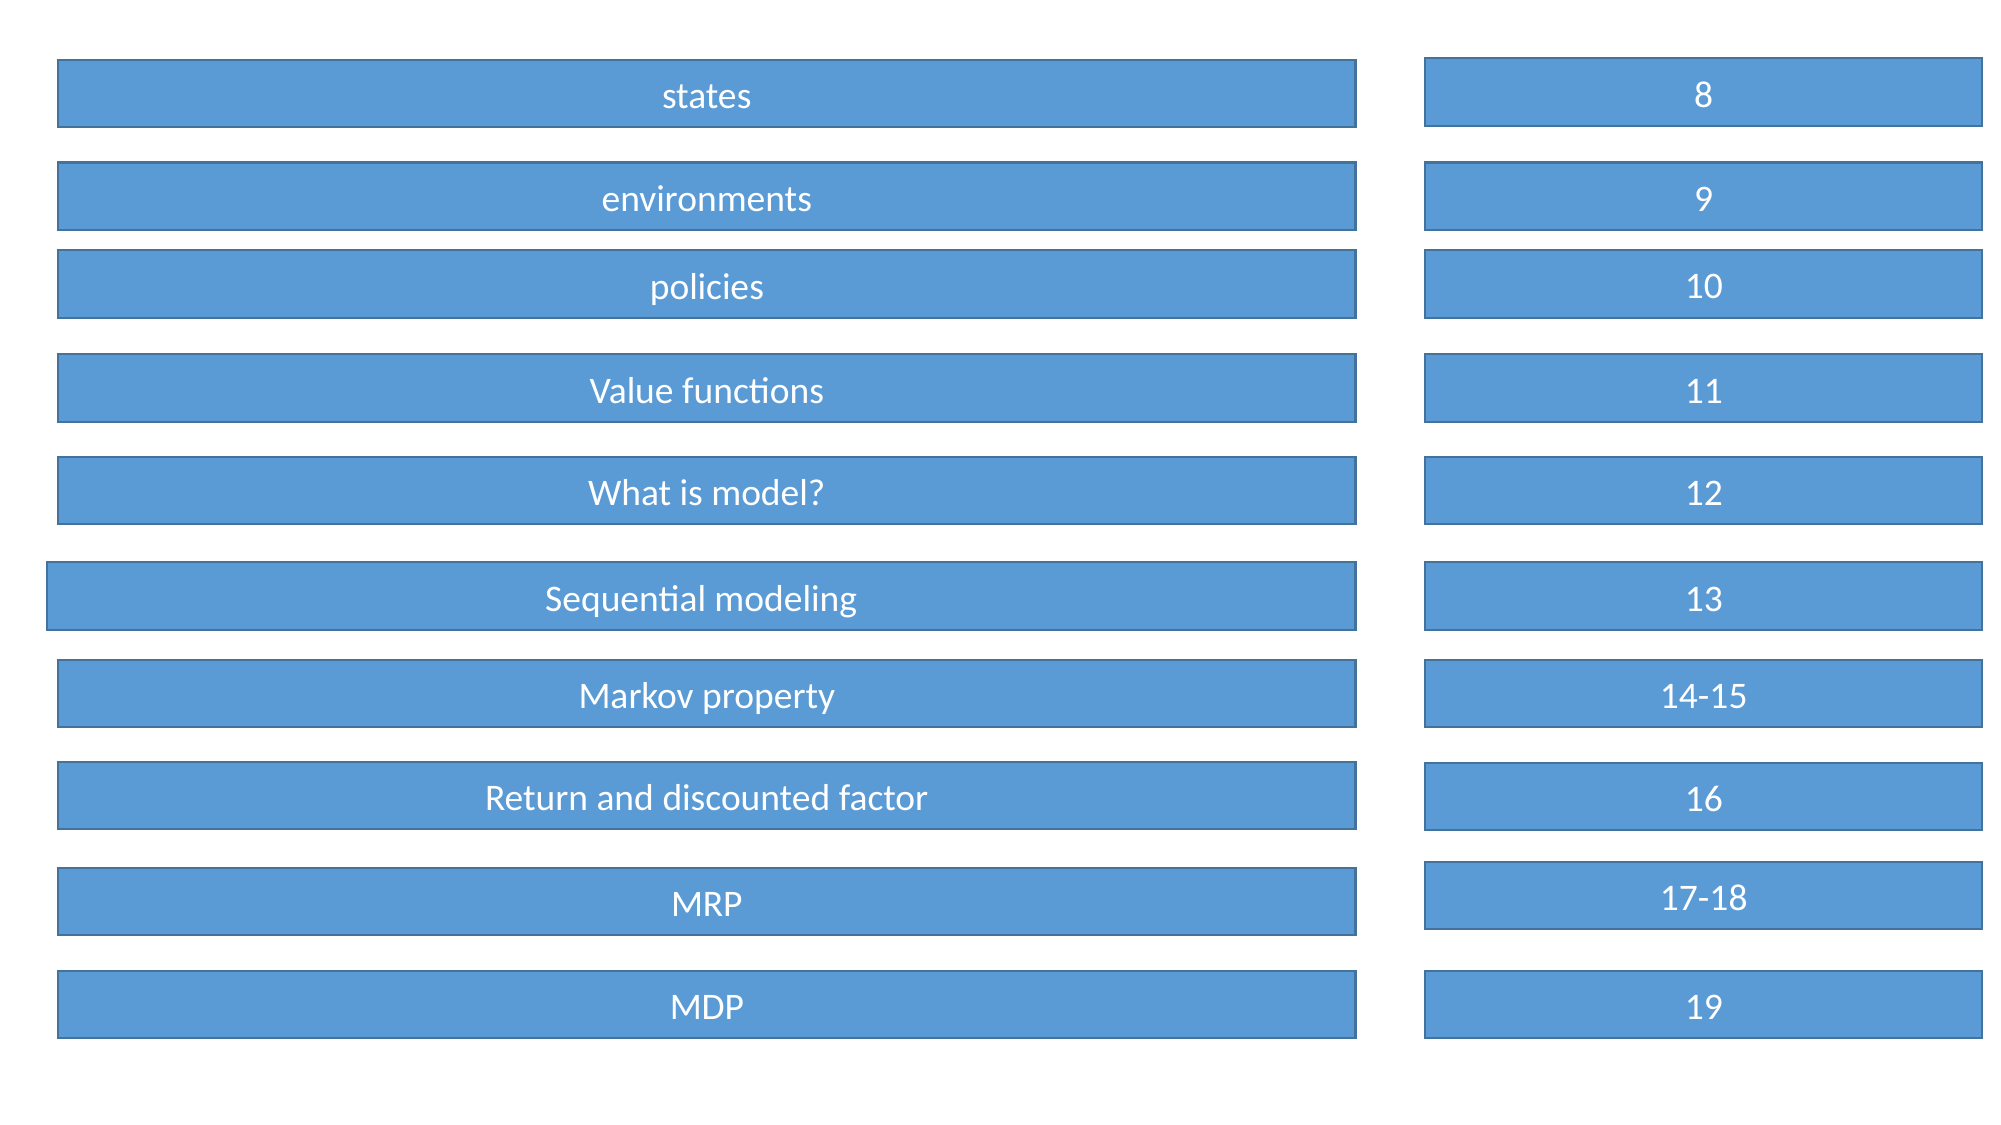

8
states
environments
9
10
policies
Value functions
11
What is model?
12
Sequential modeling
13
Markov property
14-15
Return and discounted factor
16
17-18
MRP
MDP
19